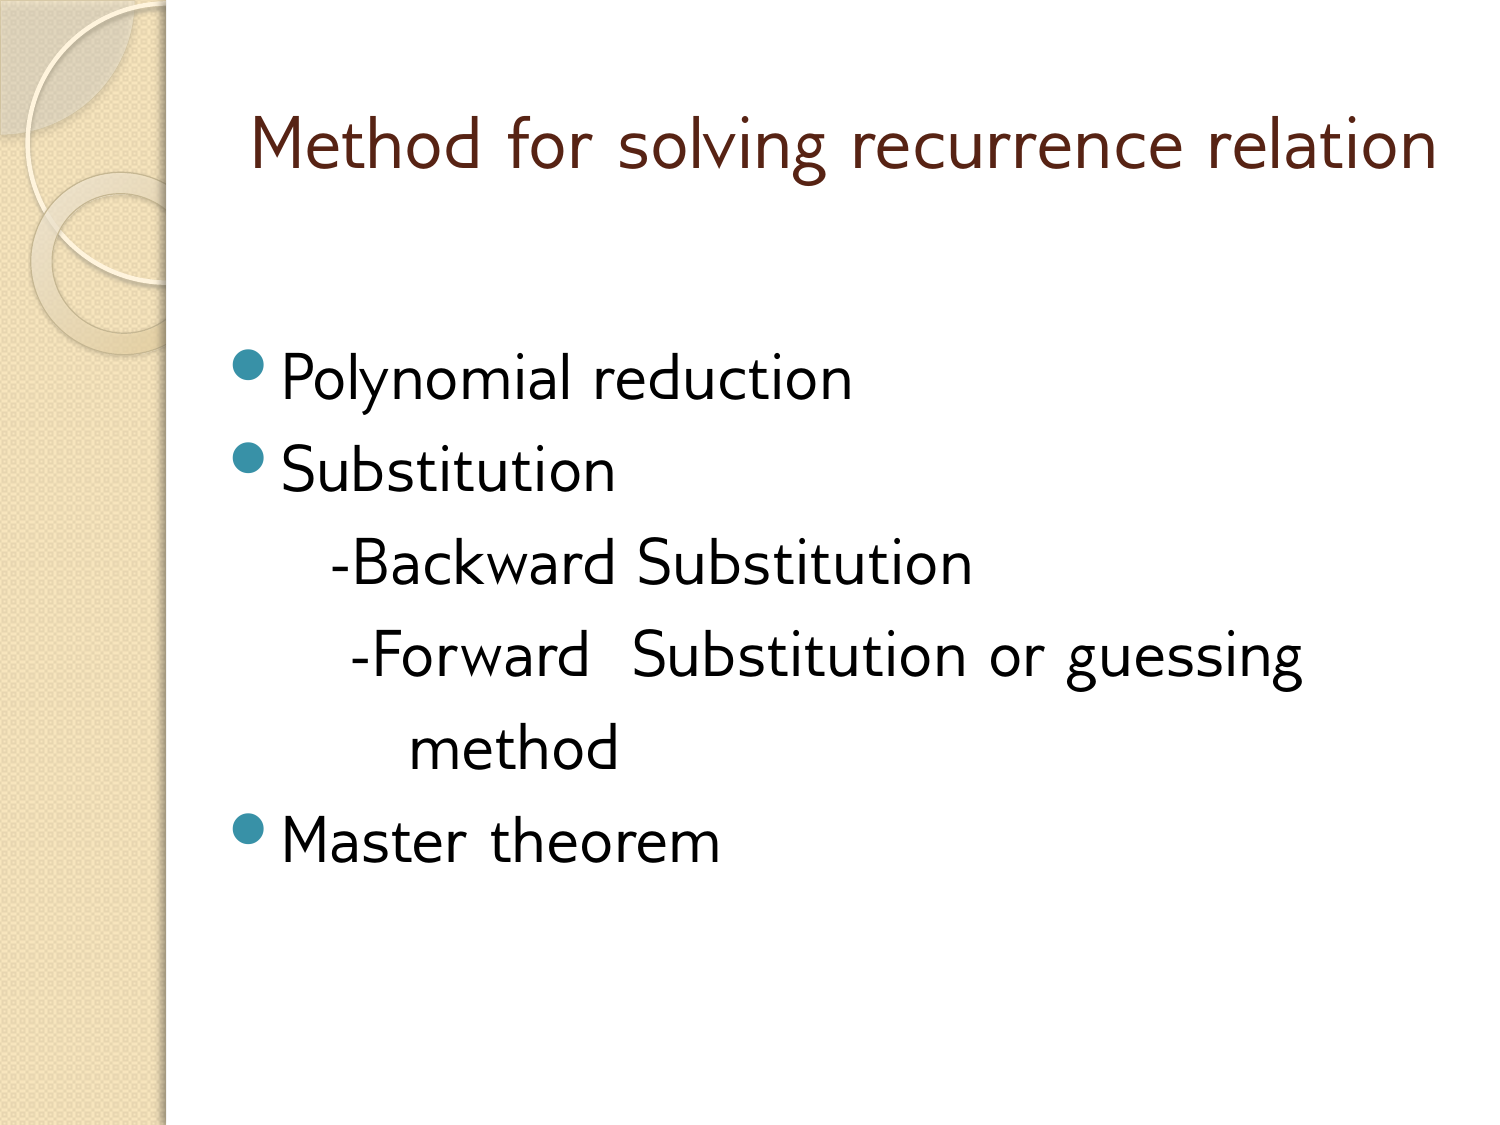

# Method for solving recurrence relation
Polynomial reduction
Substitution
     -Backward Substitution
      -Forward  Substitution or guessing
         method
Master theorem